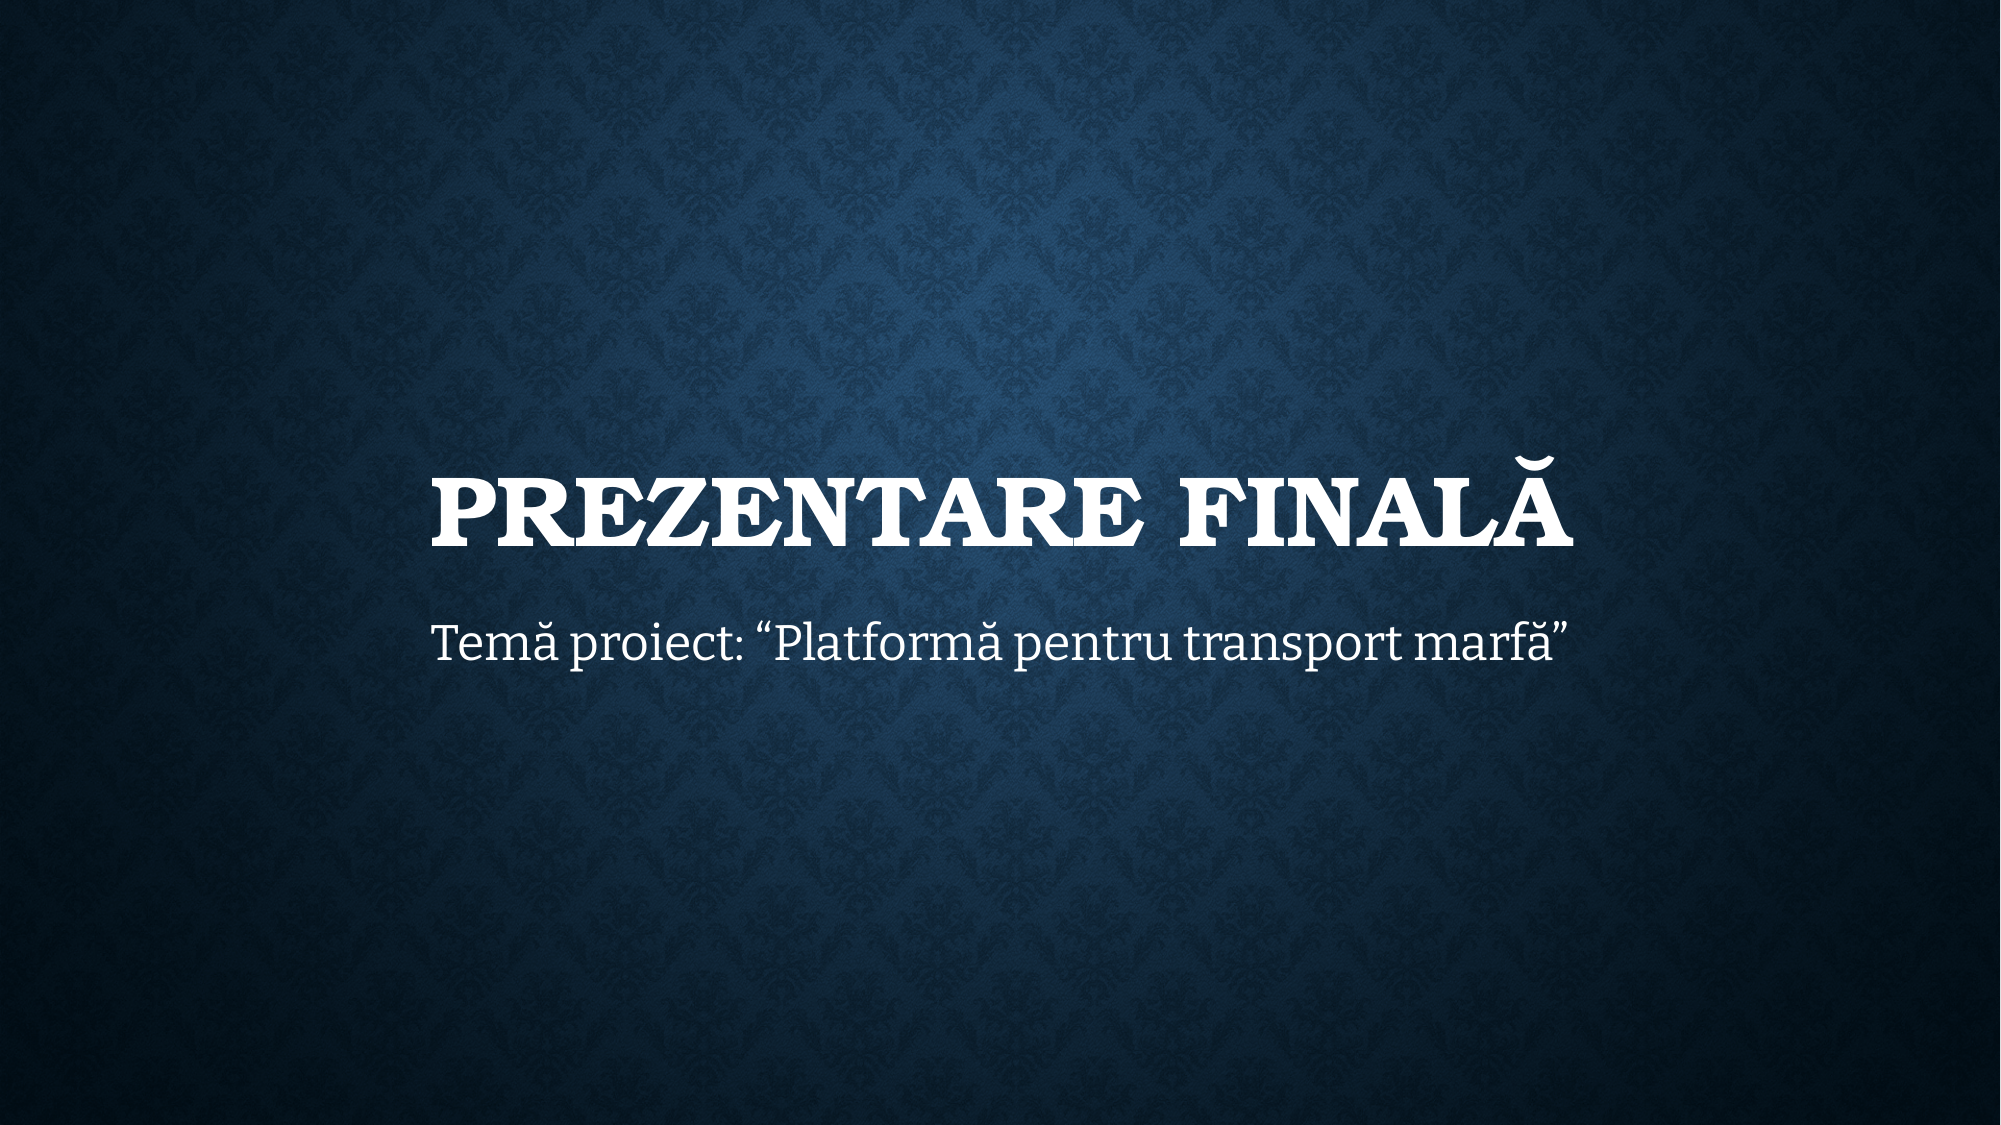

Prezentare Finală
Temă proiect: “Platformă pentru transport marfă”